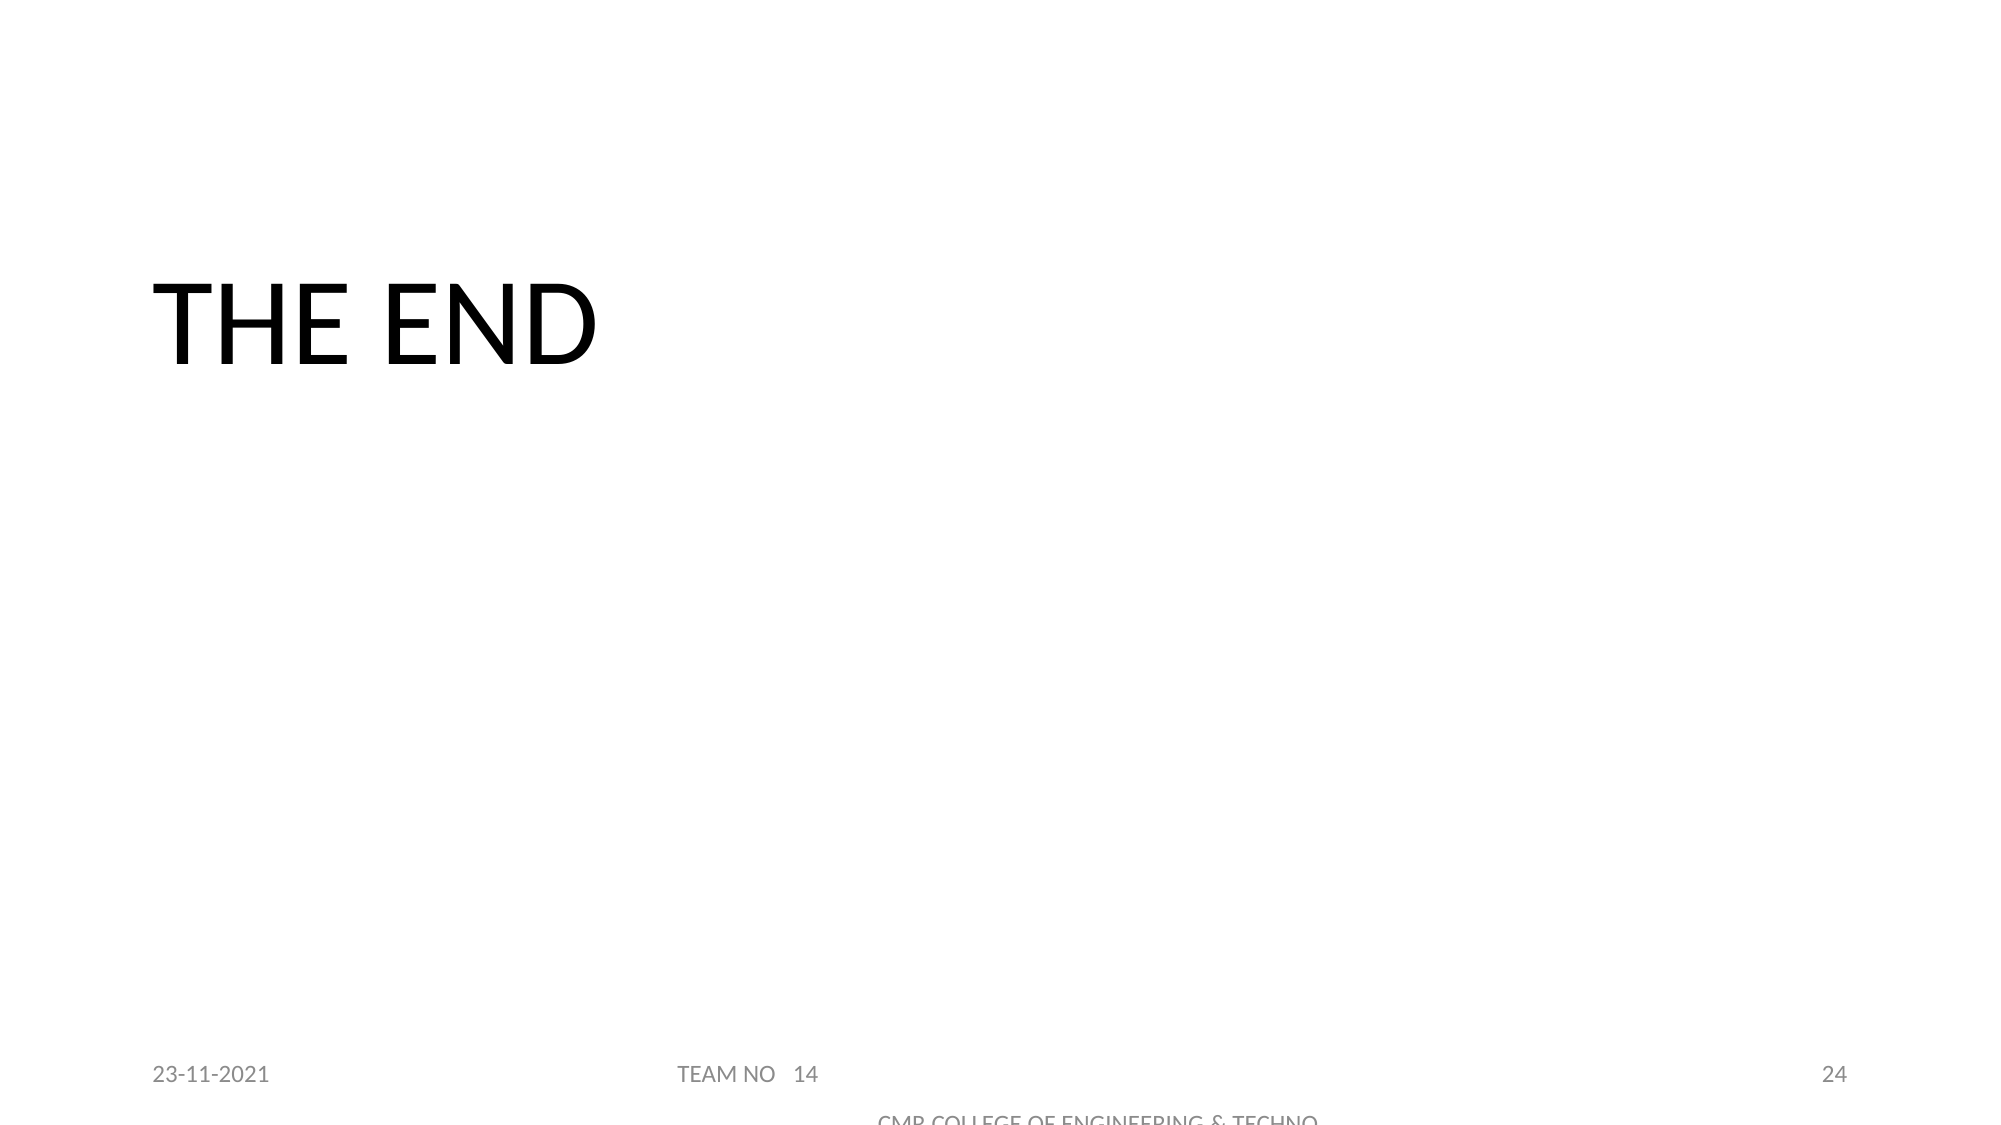

THE END
23-11-2021
TEAM NO   14                                                                                                                                                                                                                                          CMR COLLEGE OF ENGINEERING & TECHNOLOGY
24